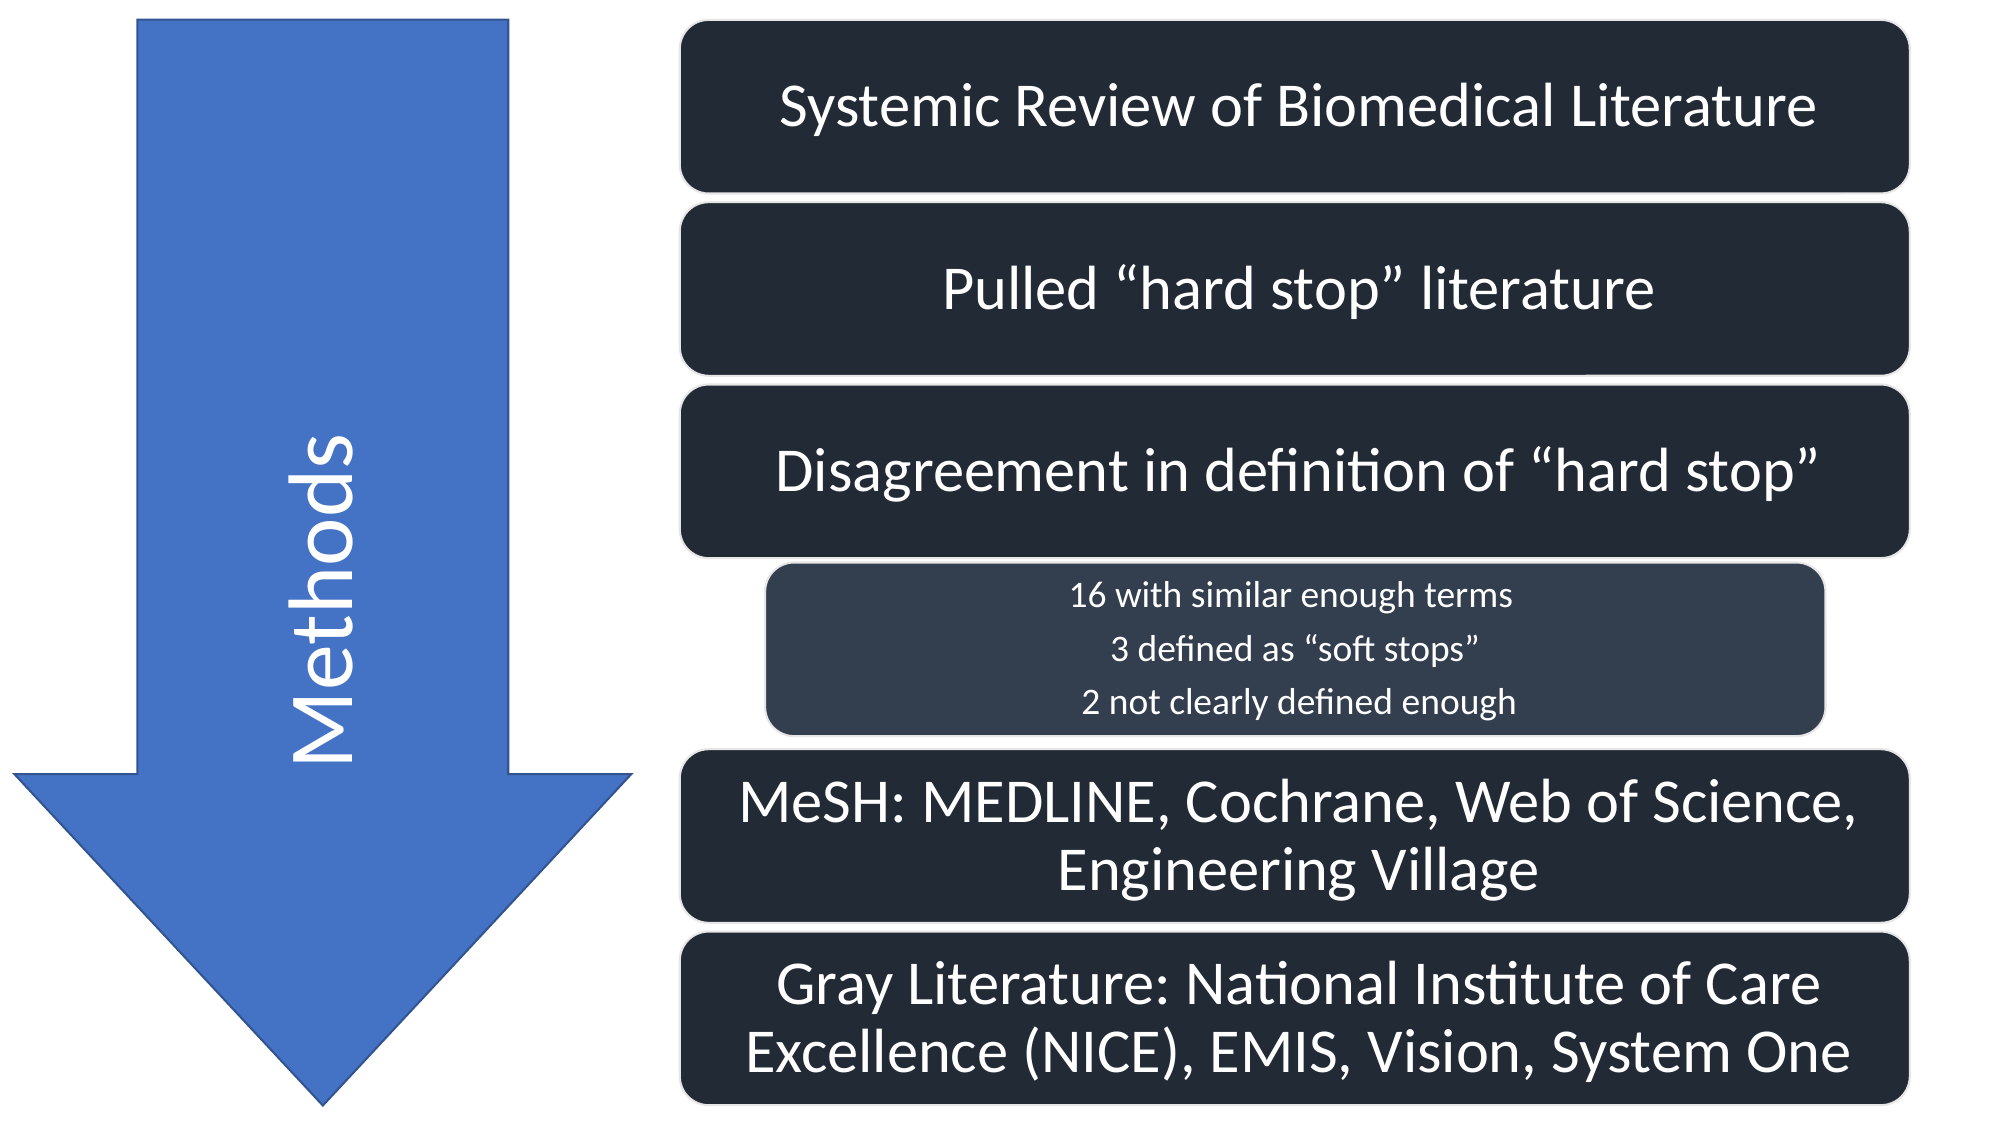

Systemic Review of Biomedical Literature
Pulled “hard stop” literature
Disagreement in definition of “hard stop”
16 with similar enough terms
3 defined as “soft stops”
2 not clearly defined enough
MeSH: MEDLINE, Cochrane, Web of Science, Engineering Village
Gray Literature: National Institute of Care Excellence (NICE), EMIS, Vision, System One
# Methods